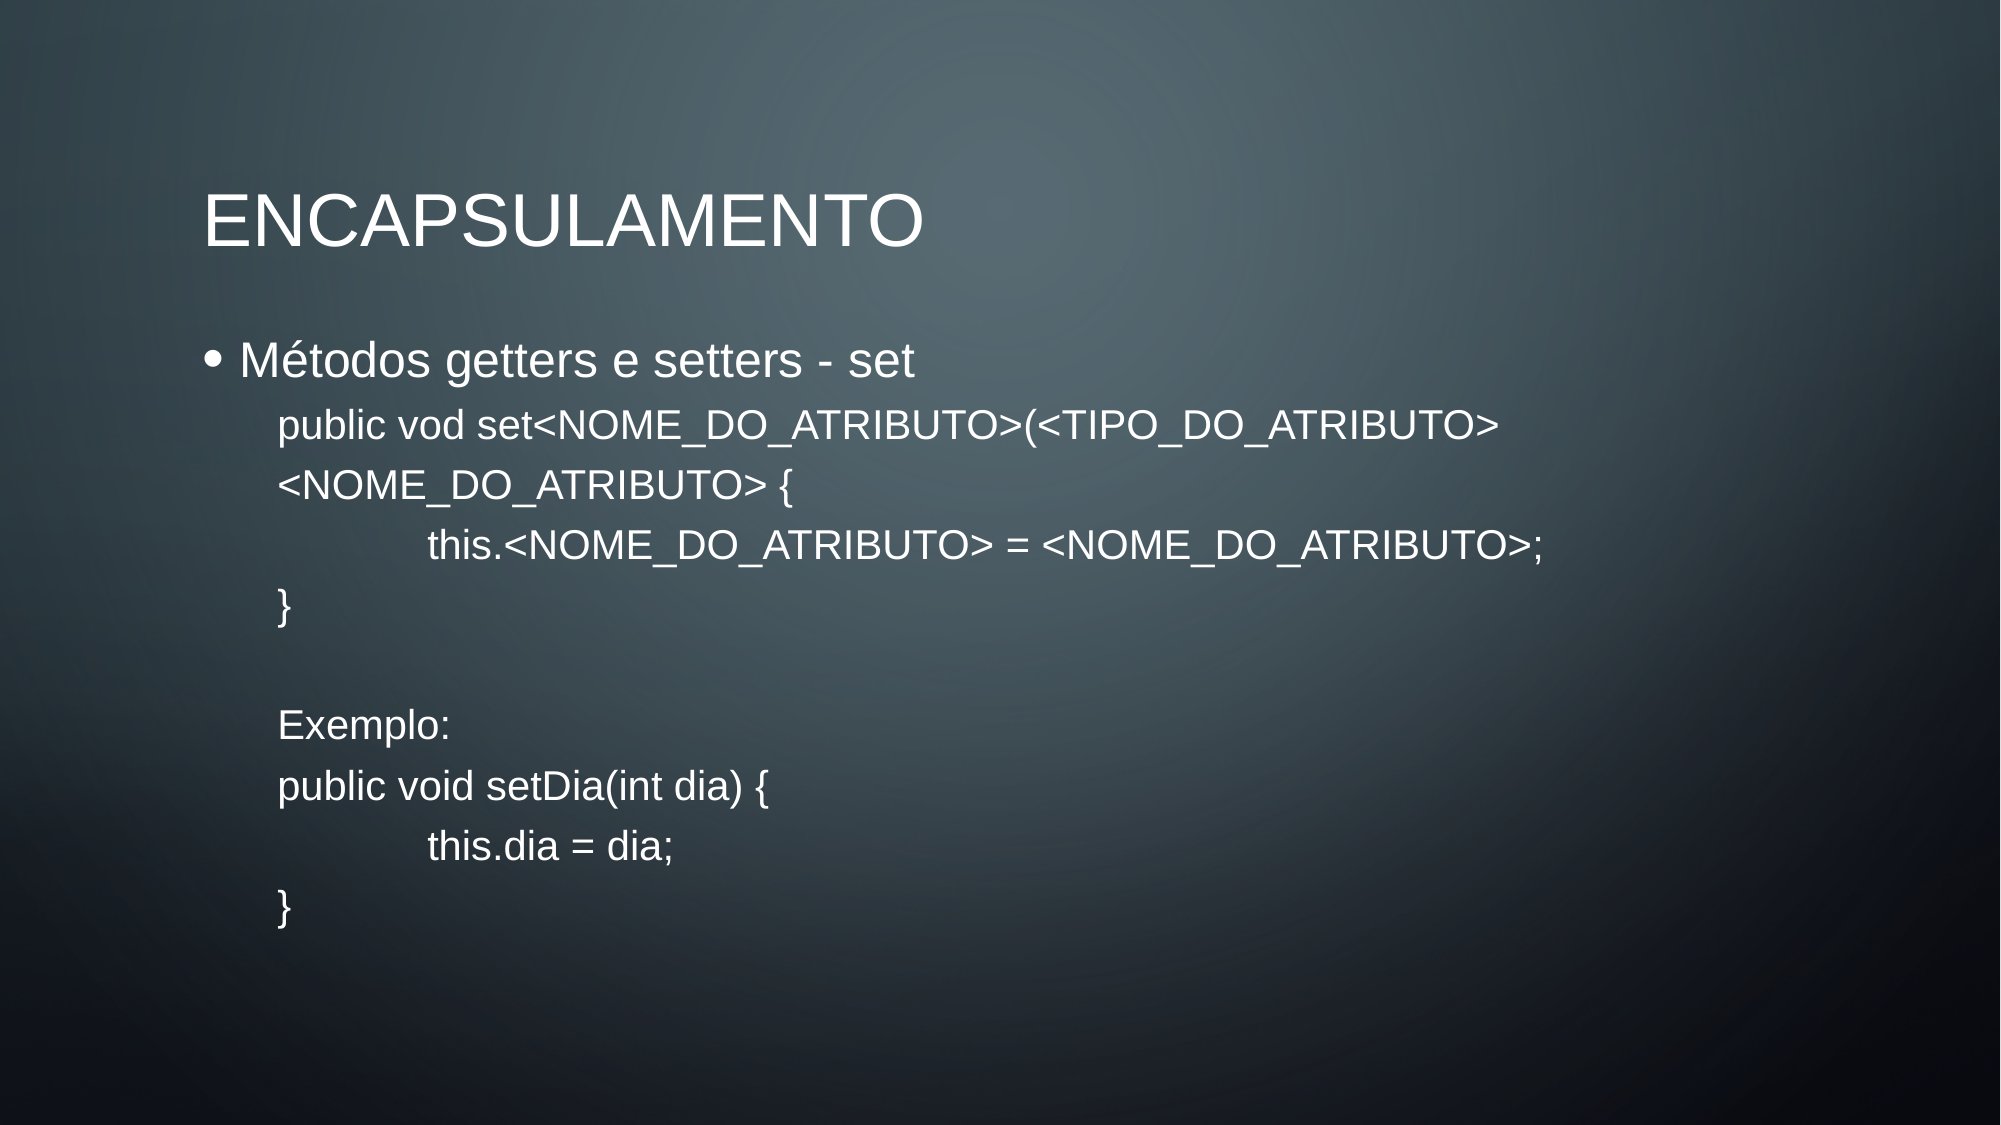

# ENCAPSULAMENTO
Métodos getters e setters - set
public vod set<NOME_DO_ATRIBUTO>(<TIPO_DO_ATRIBUTO> <NOME_DO_ATRIBUTO> {
	this.<NOME_DO_ATRIBUTO> = <NOME_DO_ATRIBUTO>;
}

Exemplo:
public void setDia(int dia) {
	this.dia = dia;
}